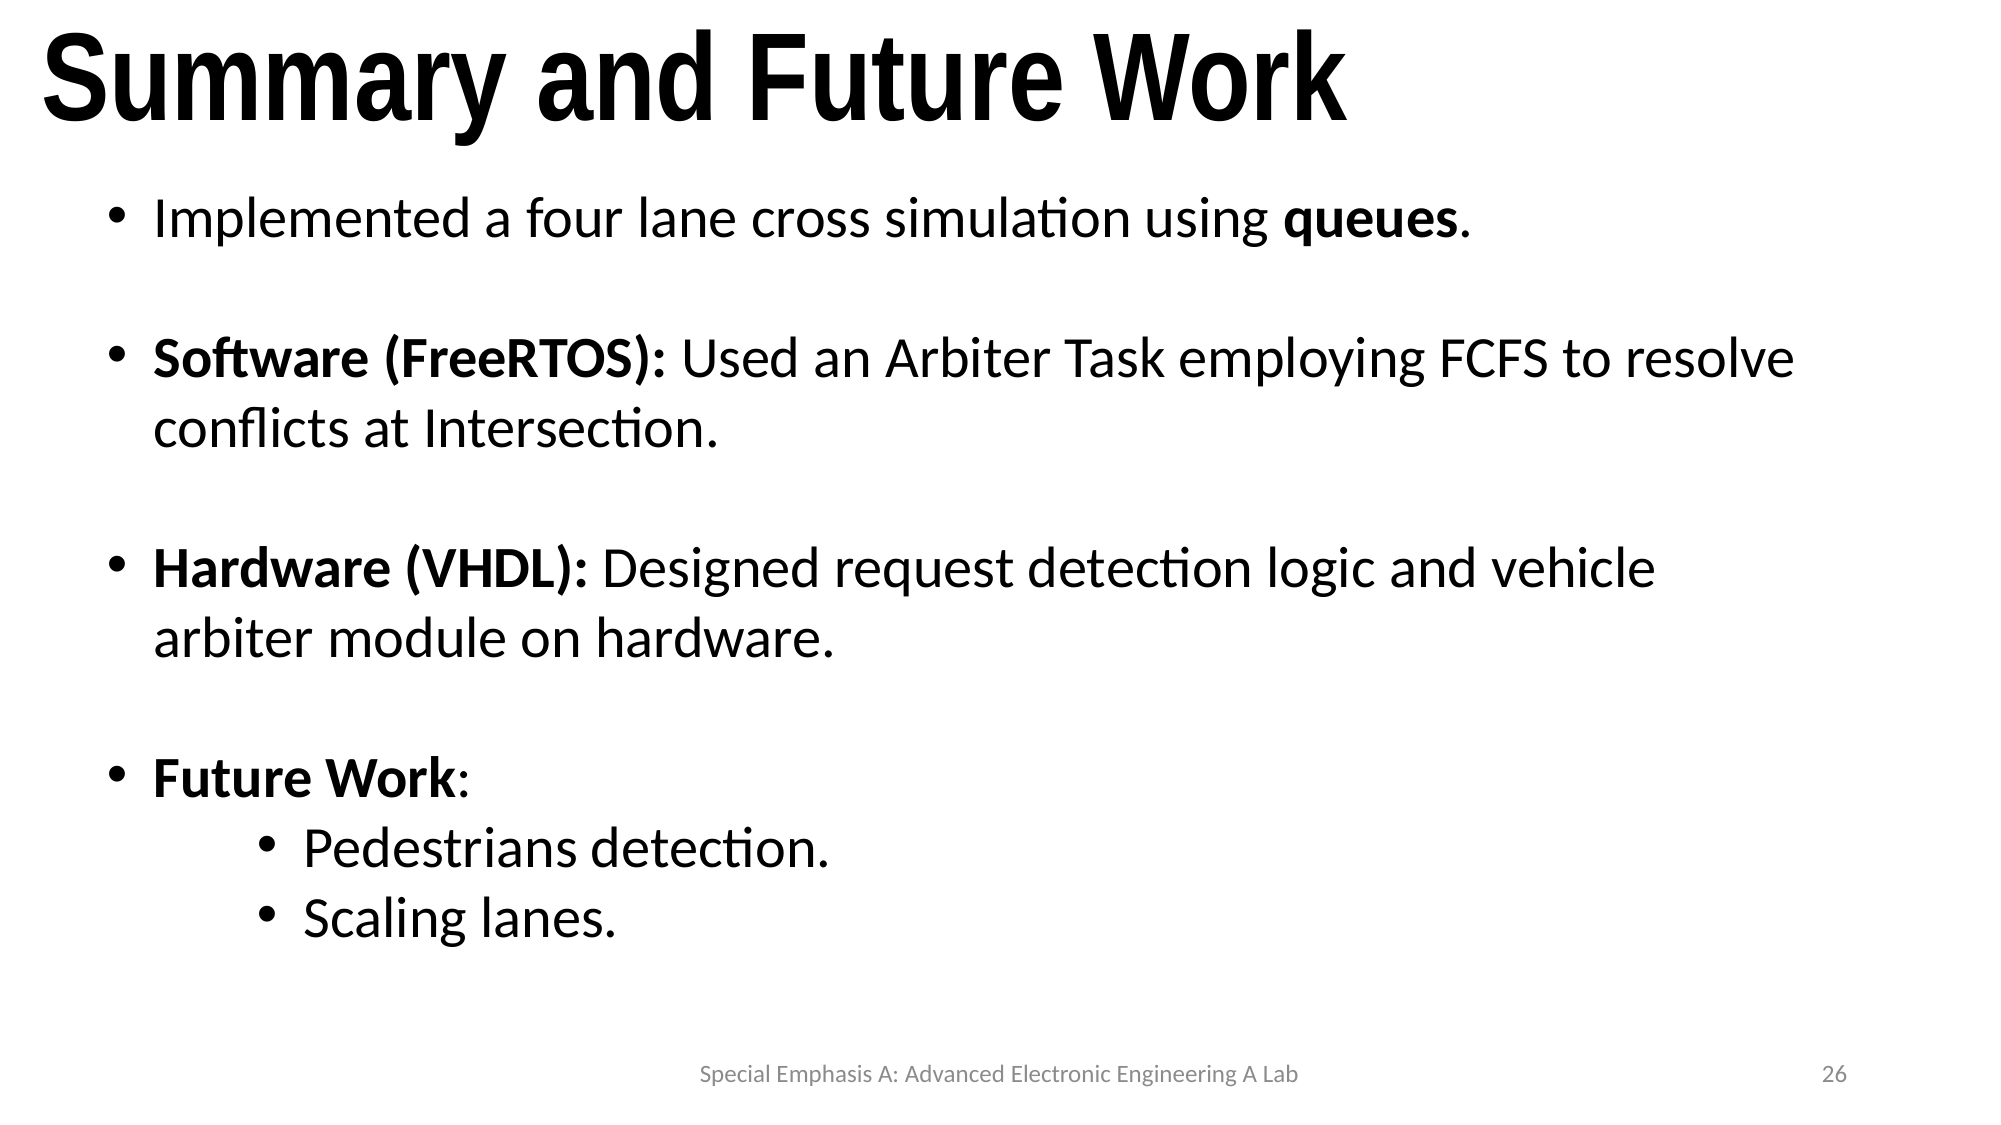

Summary and Future Work
Implemented a four lane cross simulation using queues.

Software (FreeRTOS): Used an Arbiter Task employing FCFS to resolve conflicts at Intersection.

Hardware (VHDL): Designed request detection logic and vehicle arbiter module on hardware.

Future Work:
Pedestrians detection.
Scaling lanes.

Special Emphasis A: Advanced Electronic Engineering A Lab
26